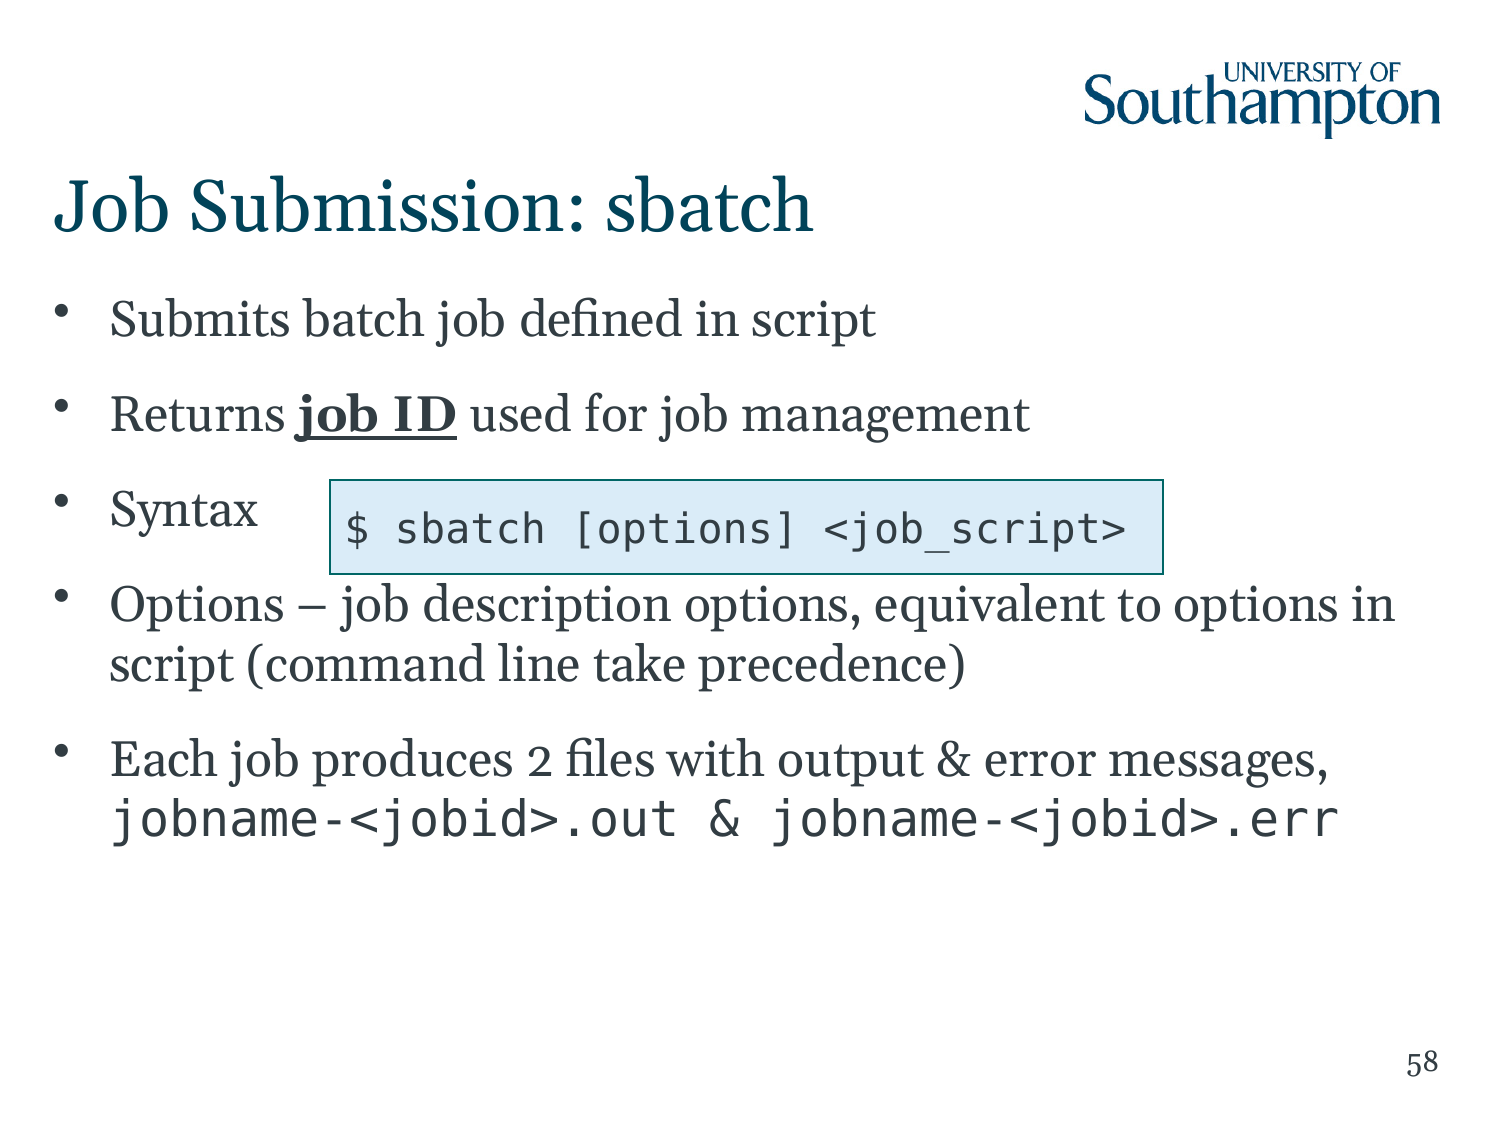

# Job Submission: sbatch
Submits batch job defined in script
Returns job ID used for job management
Syntax
Options – job description options, equivalent to options in script (command line take precedence)
Each job produces 2 files with output & error messages, jobname-<jobid>.out & jobname-<jobid>.err
$ sbatch [options] <job_script>
58